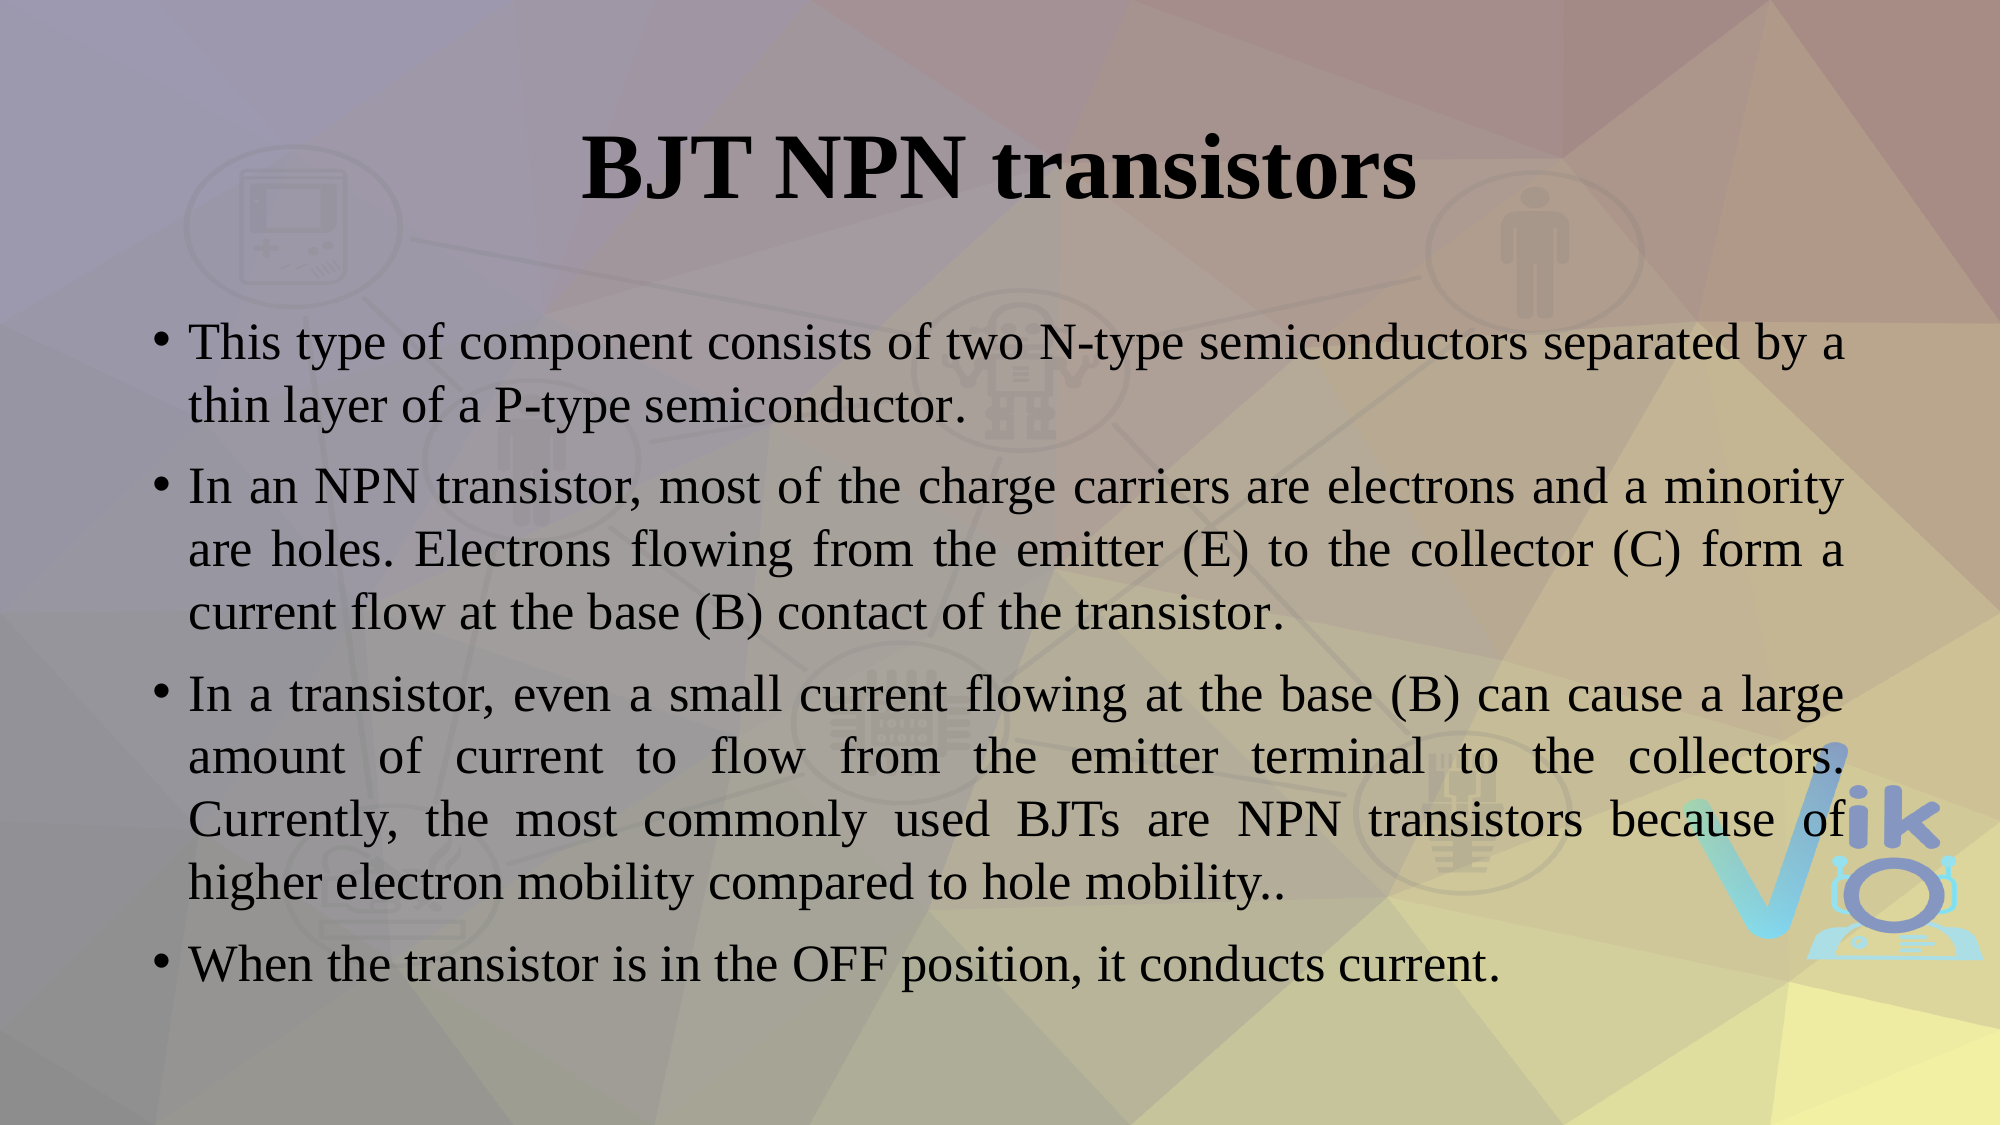

# BJT NPN transistors
This type of component consists of two N-type semiconductors separated by a thin layer of a P-type semiconductor.
In an NPN transistor, most of the charge carriers are electrons and a minority are holes. Electrons flowing from the emitter (E) to the collector (C) form a current flow at the base (B) contact of the transistor.
In a transistor, even a small current flowing at the base (B) can cause a large amount of current to flow from the emitter terminal to the collectors. Currently, the most commonly used BJTs are NPN transistors because of higher electron mobility compared to hole mobility..
When the transistor is in the OFF position, it conducts current.